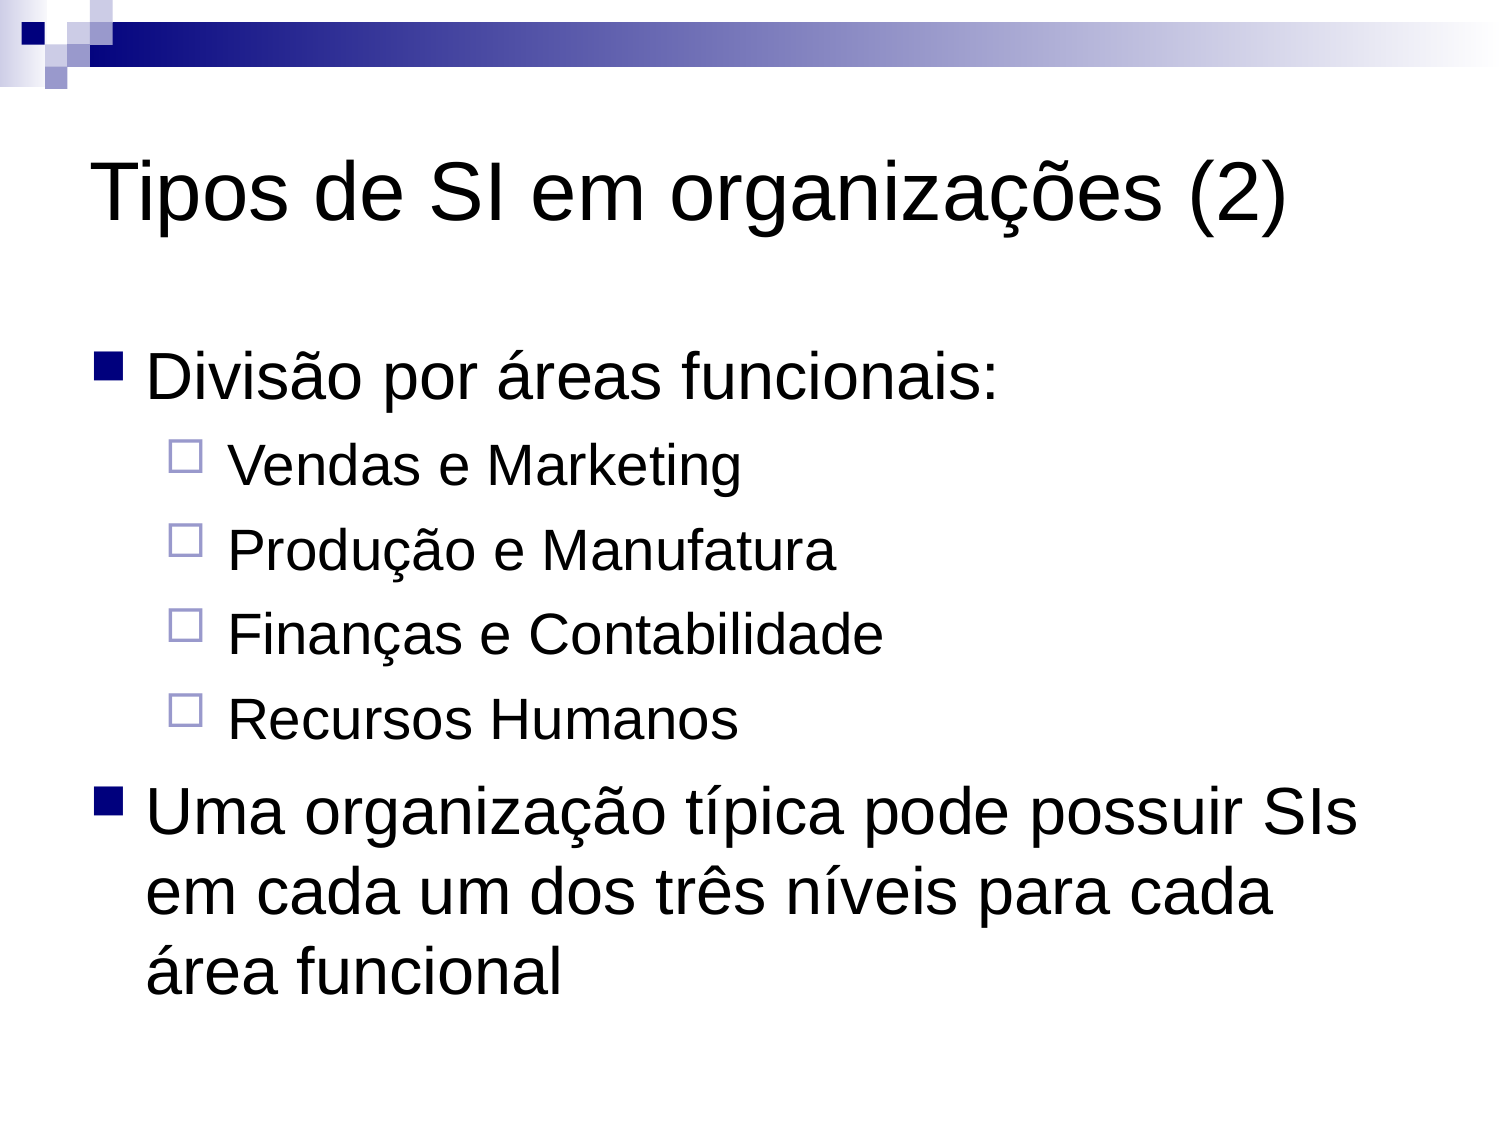

Tipos de SI em organizações (2)‏
Divisão por áreas funcionais:
 Vendas e Marketing
 Produção e Manufatura
 Finanças e Contabilidade
 Recursos Humanos
Uma organização típica pode possuir SIs em cada um dos três níveis para cada área funcional